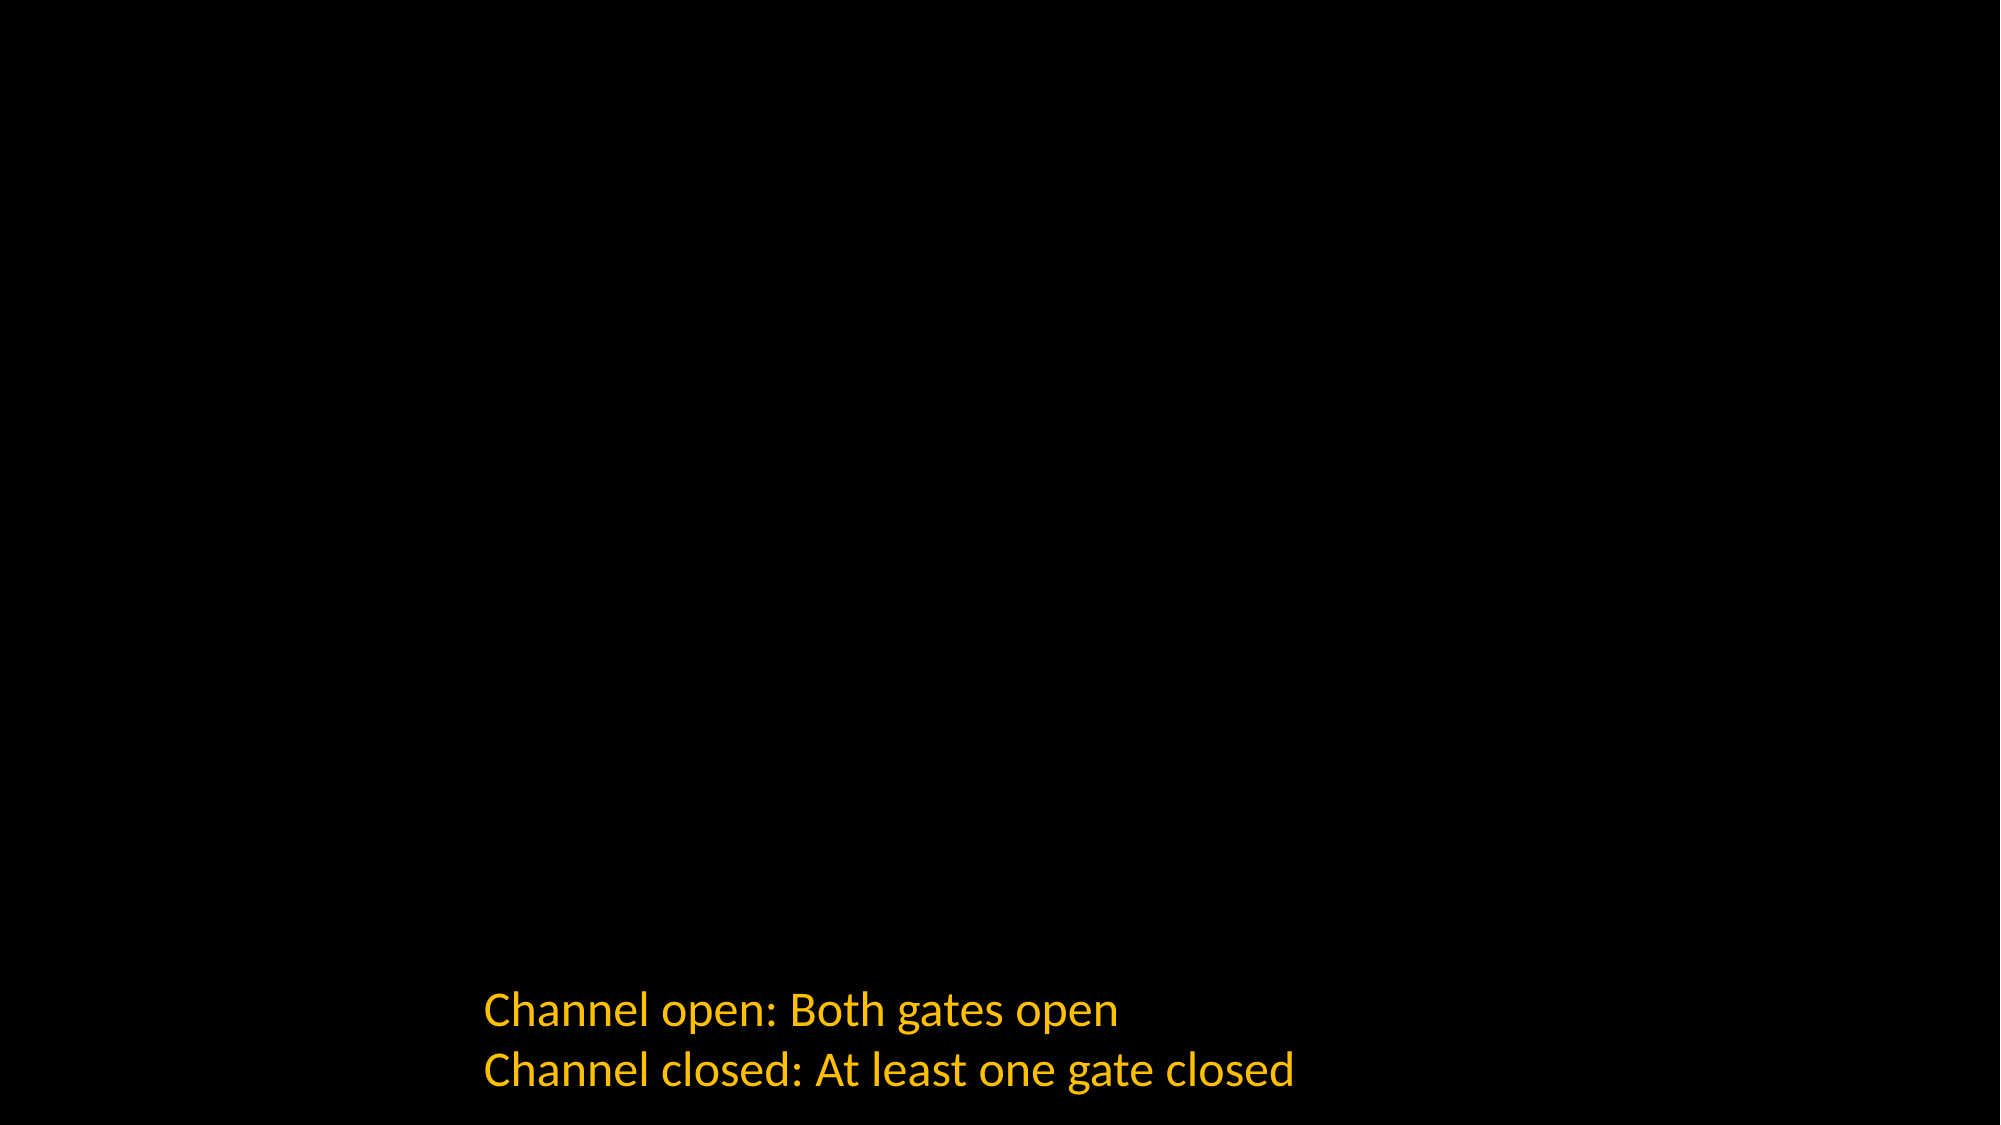

Channel open: Both gates open
Channel closed: At least one gate closed